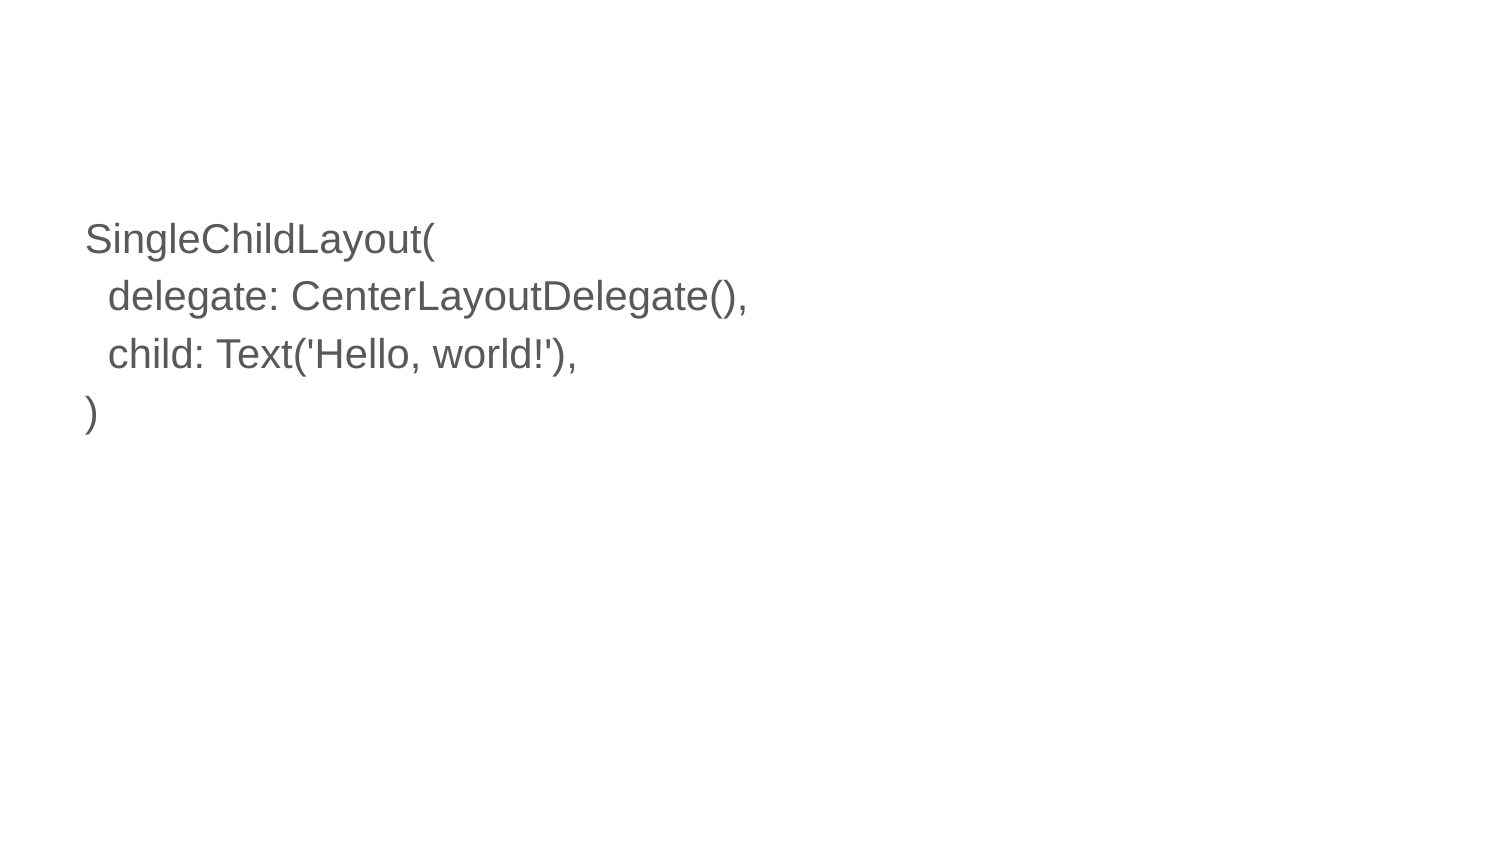

#
SingleChildLayout(
  delegate: CenterLayoutDelegate(),
  child: Text('Hello, world!'),
)